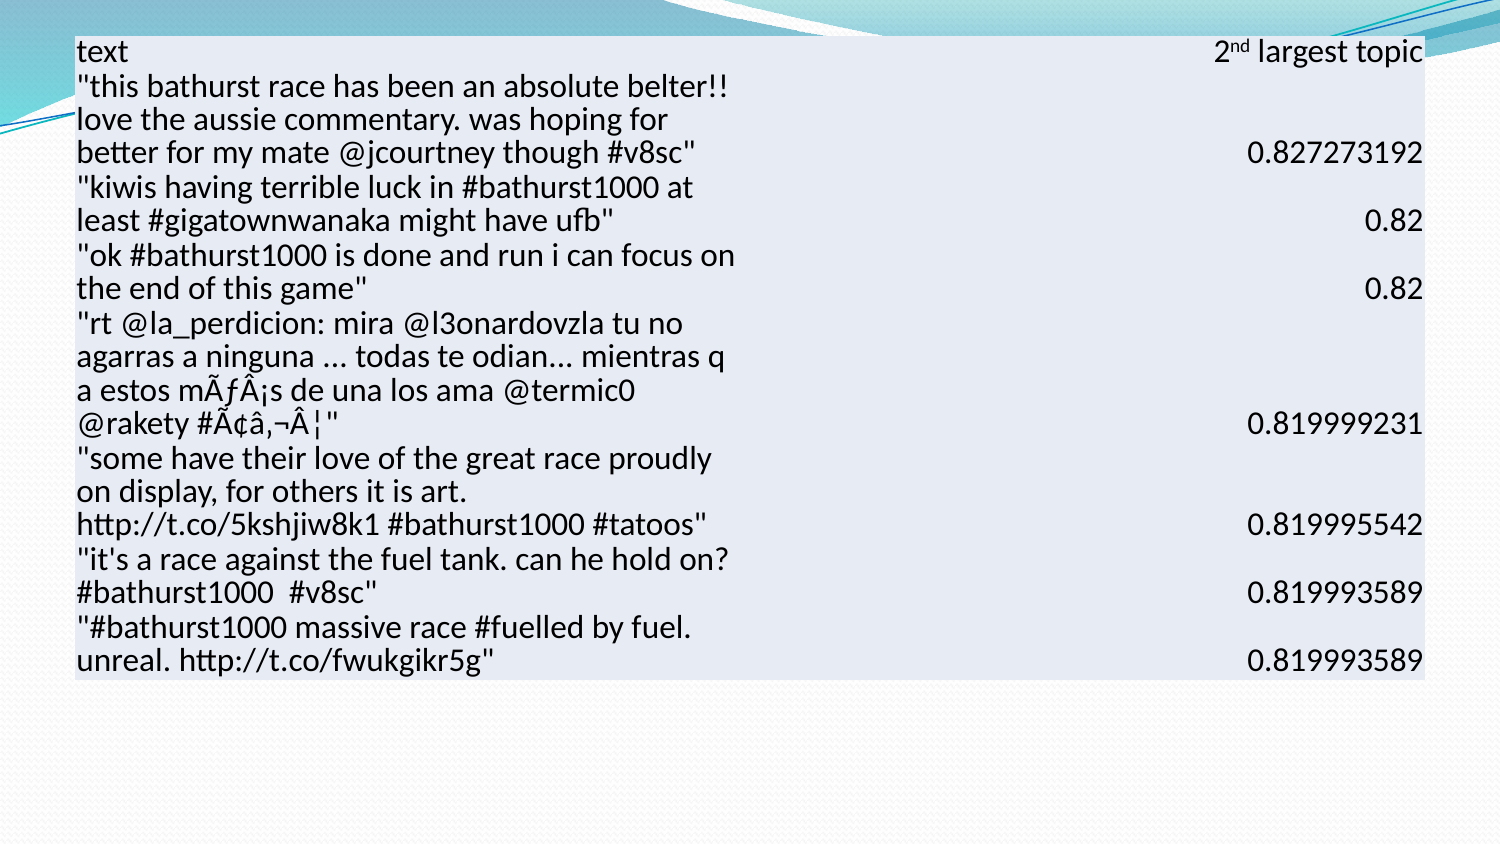

| text | 2nd largest topic |
| --- | --- |
| "this bathurst race has been an absolute belter!! love the aussie commentary. was hoping for better for my mate @jcourtney though #v8sc" | 0.827273192 |
| "kiwis having terrible luck in #bathurst1000 at least #gigatownwanaka might have ufb" | 0.82 |
| "ok #bathurst1000 is done and run i can focus on the end of this game" | 0.82 |
| "rt @la\_perdicion: mira @l3onardovzla tu no agarras a ninguna ... todas te odian... mientras q a estos mÃƒÂ¡s de una los ama @termic0 @rakety #Ã¢â‚¬Â¦" | 0.819999231 |
| "some have their love of the great race proudly on display, for others it is art. http://t.co/5kshjiw8k1 #bathurst1000 #tatoos" | 0.819995542 |
| "it's a race against the fuel tank. can he hold on? #bathurst1000 #v8sc" | 0.819993589 |
| "#bathurst1000 massive race #fuelled by fuel. unreal. http://t.co/fwukgikr5g" | 0.819993589 |
#